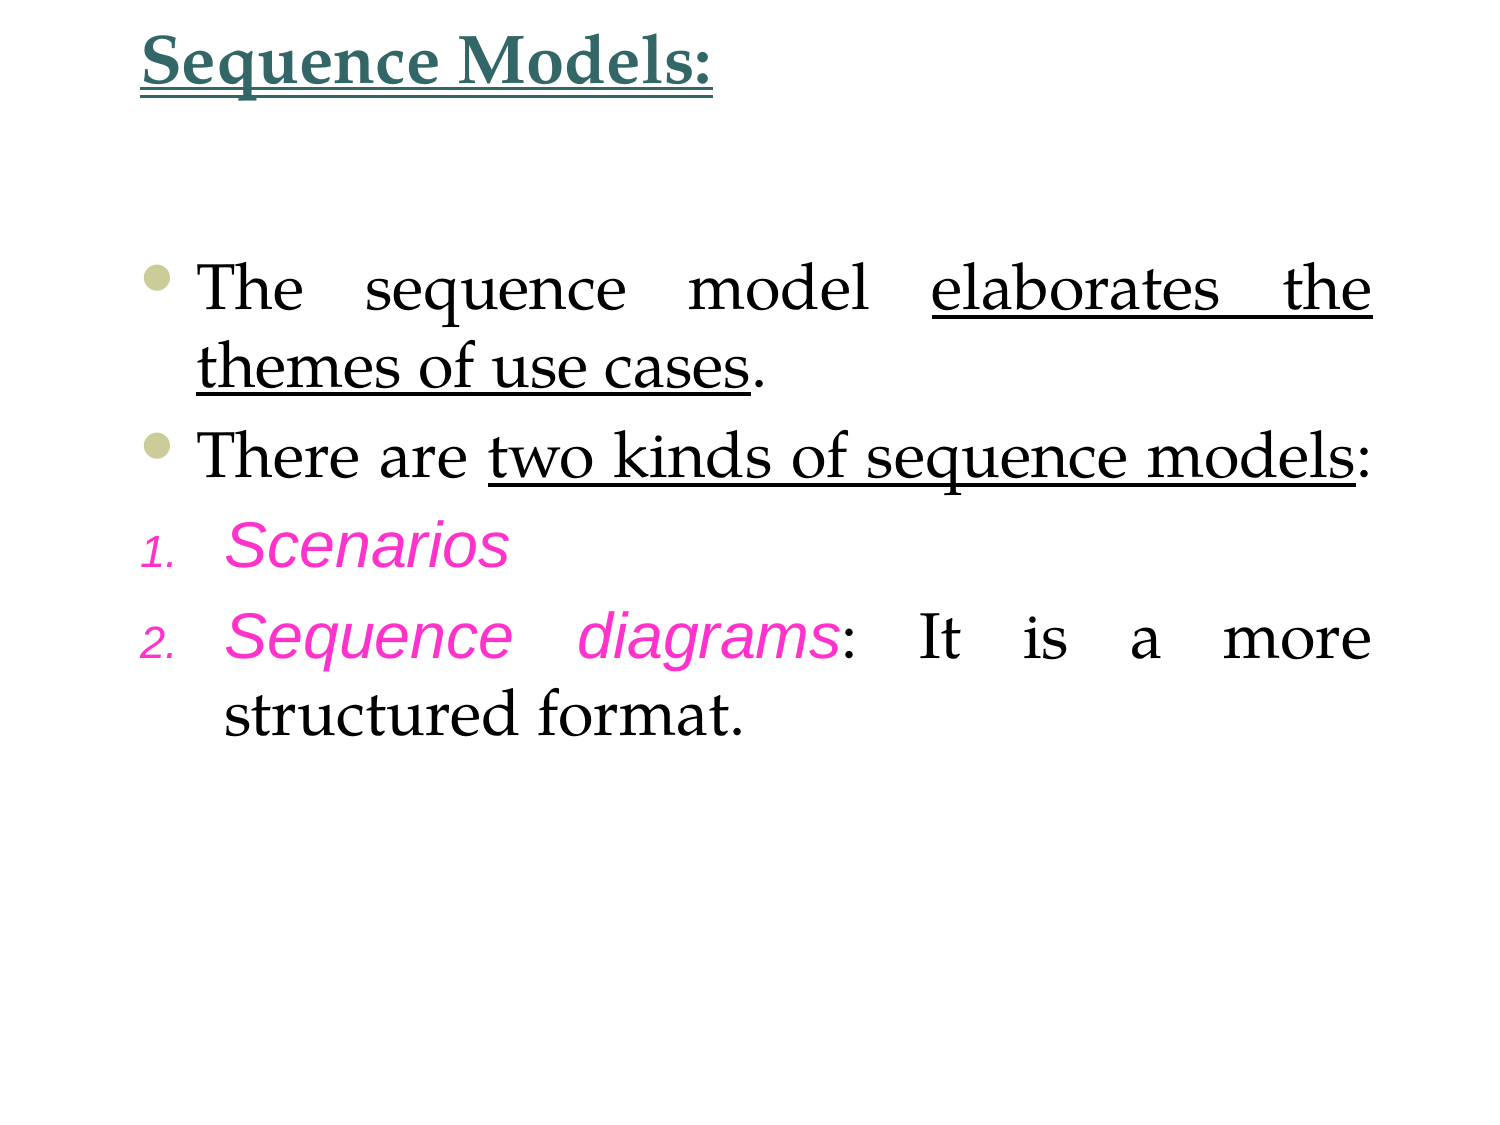

# Sequence Models:
The sequence model elaborates the themes of use cases.
There are two kinds of sequence models:
Scenarios
Sequence diagrams: It is a more structured format.